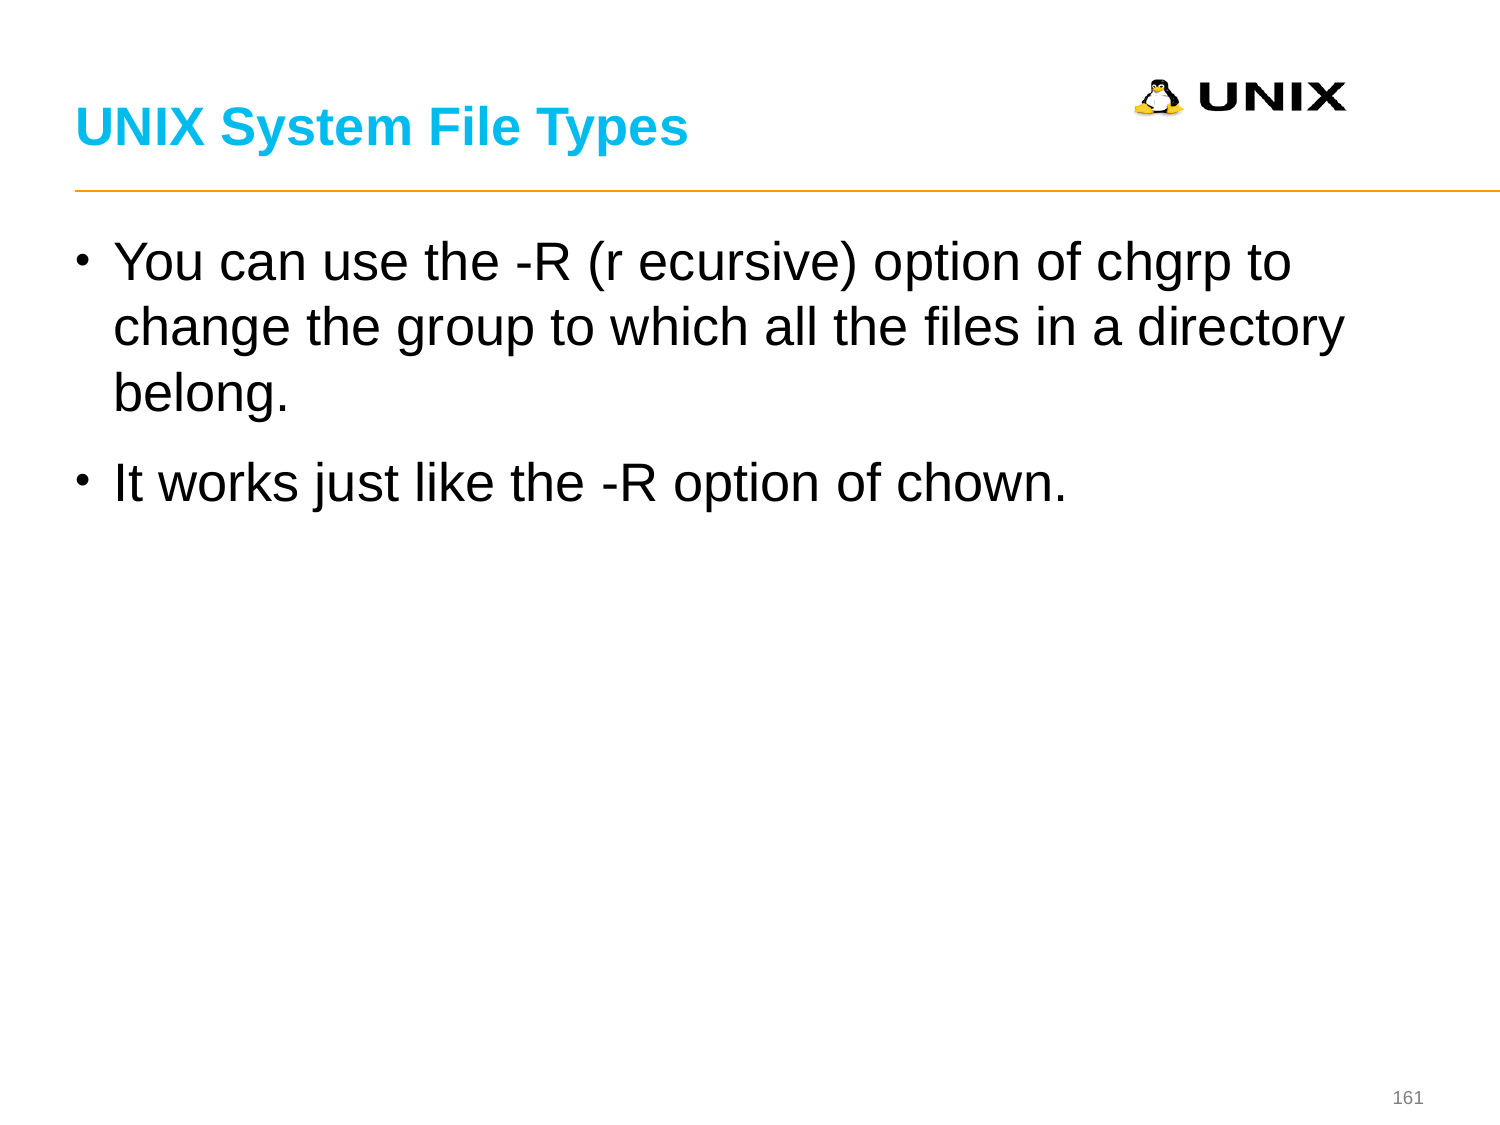

# UNIX System File Types
You can use the -R (r ecursive) option of chgrp to change the group to which all the files in a directory belong.
It works just like the -R option of chown.